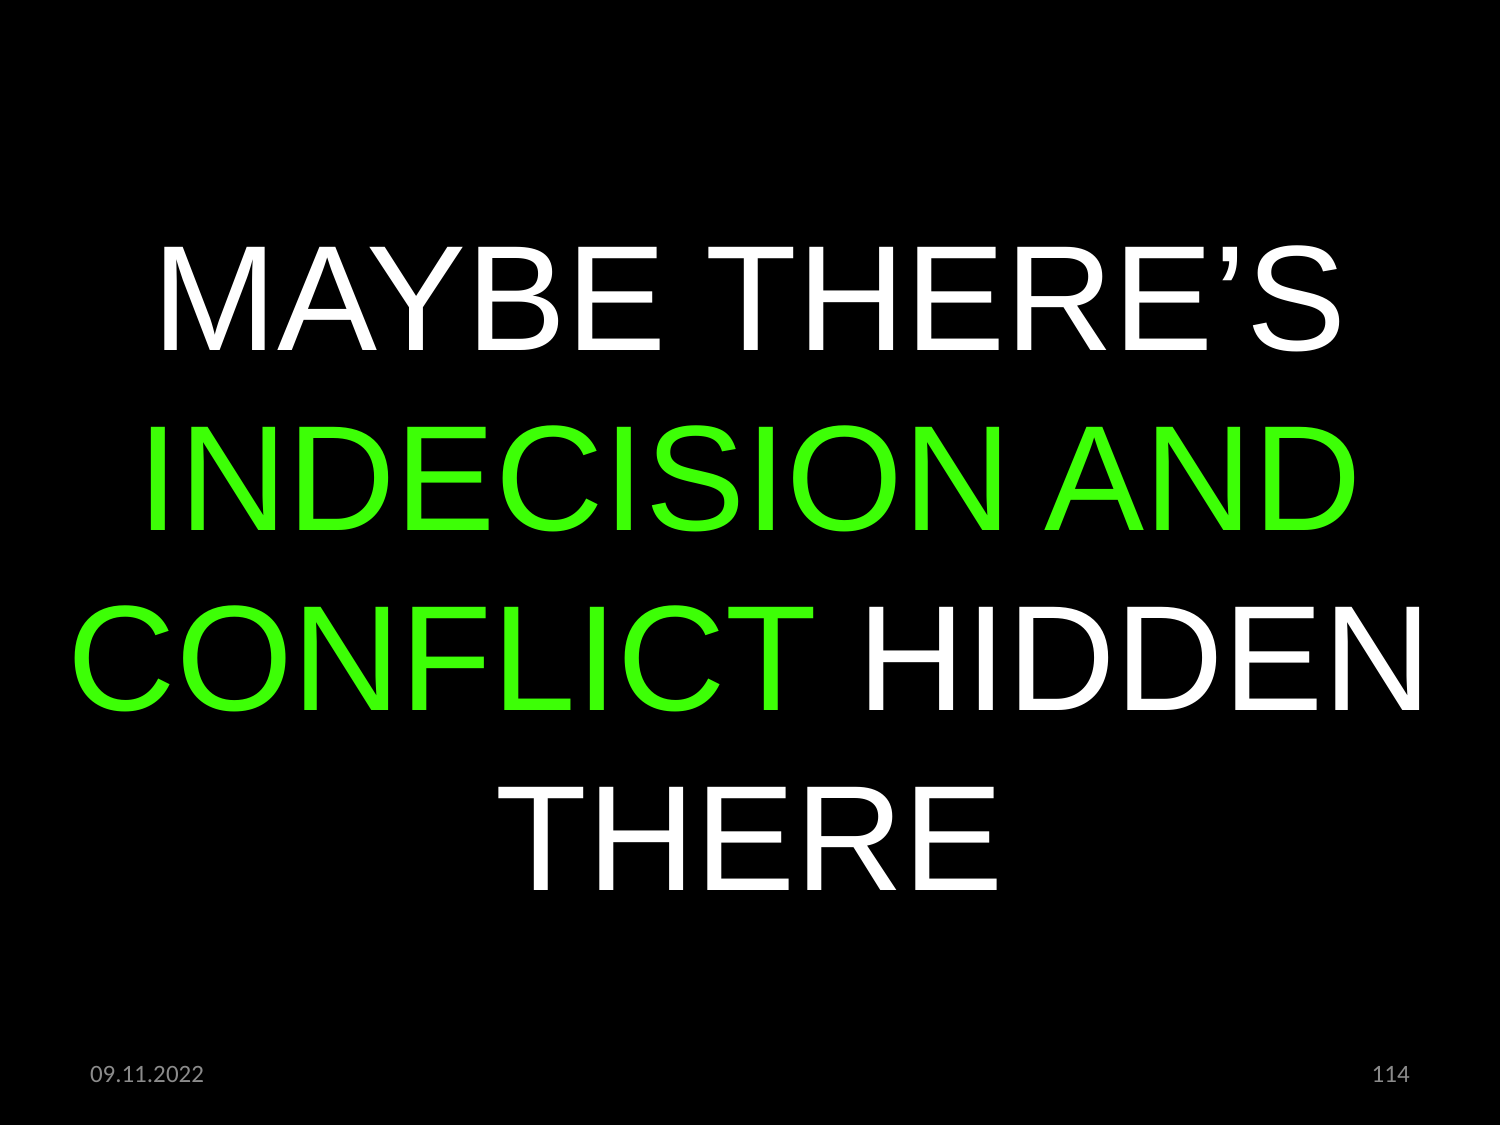

MAYBE THERE’S INDECISION AND CONFLICT HIDDEN THERE
09.11.2022
114